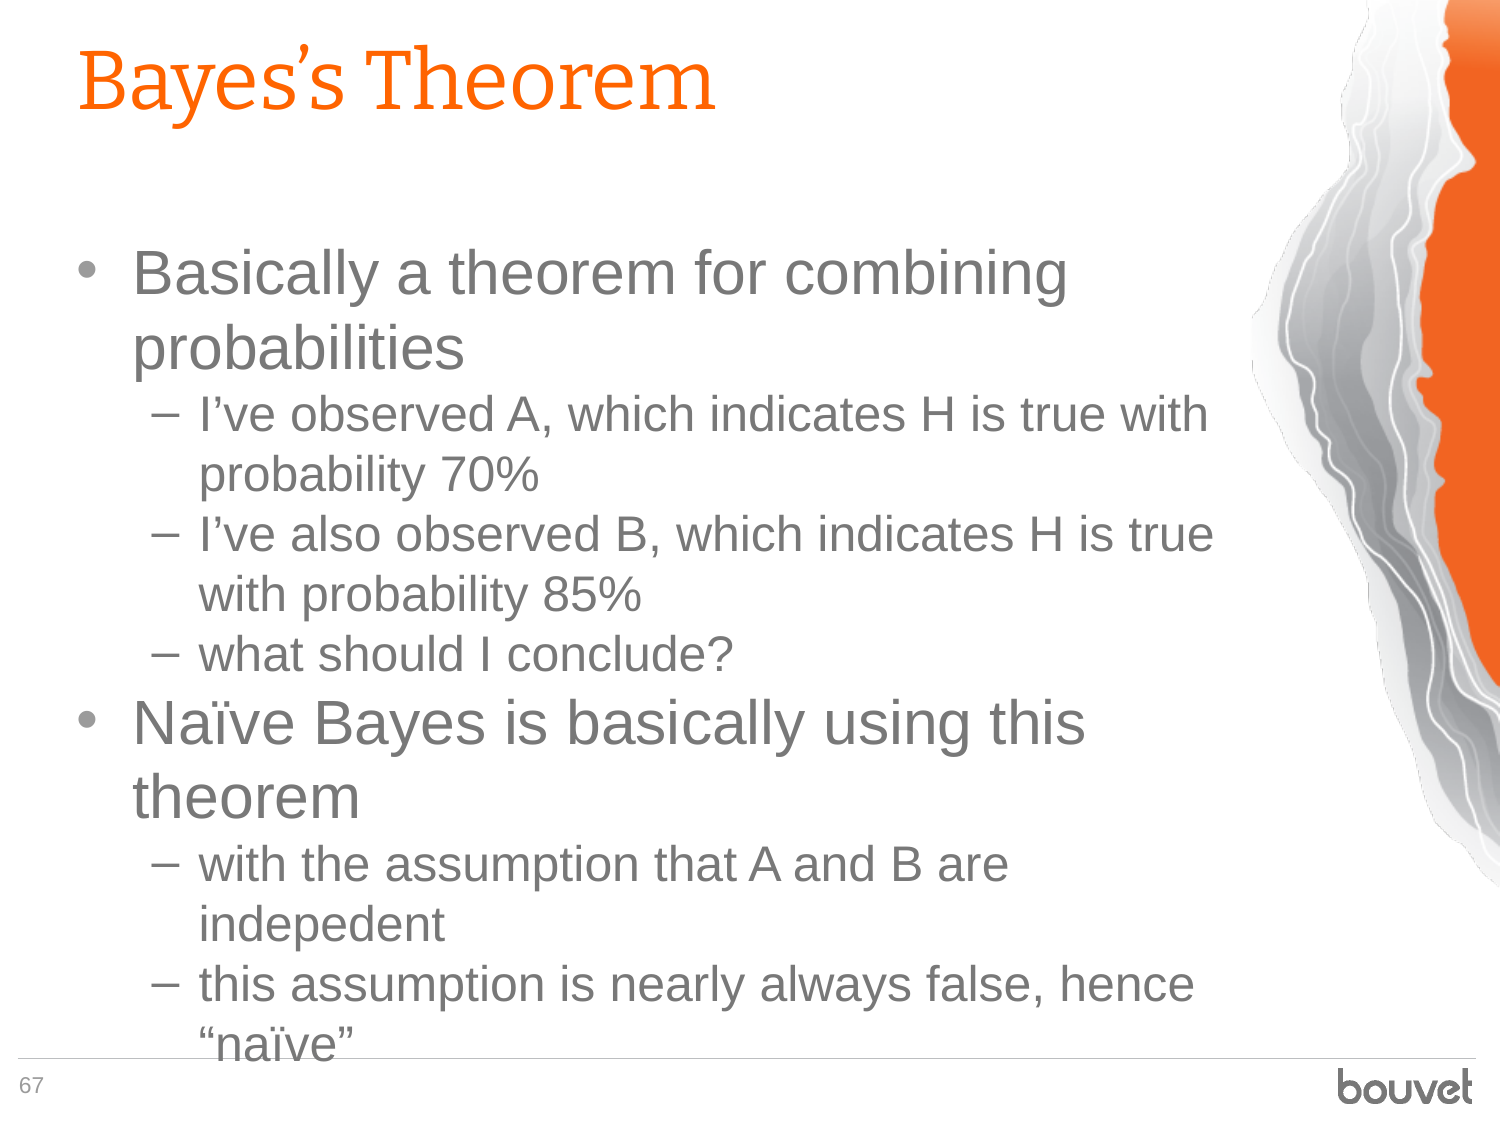

# Bayes’s Theorem
Basically a theorem for combining probabilities
I’ve observed A, which indicates H is true with probability 70%
I’ve also observed B, which indicates H is true with probability 85%
what should I conclude?
Naïve Bayes is basically using this theorem
with the assumption that A and B are indepedent
this assumption is nearly always false, hence “naïve”
67